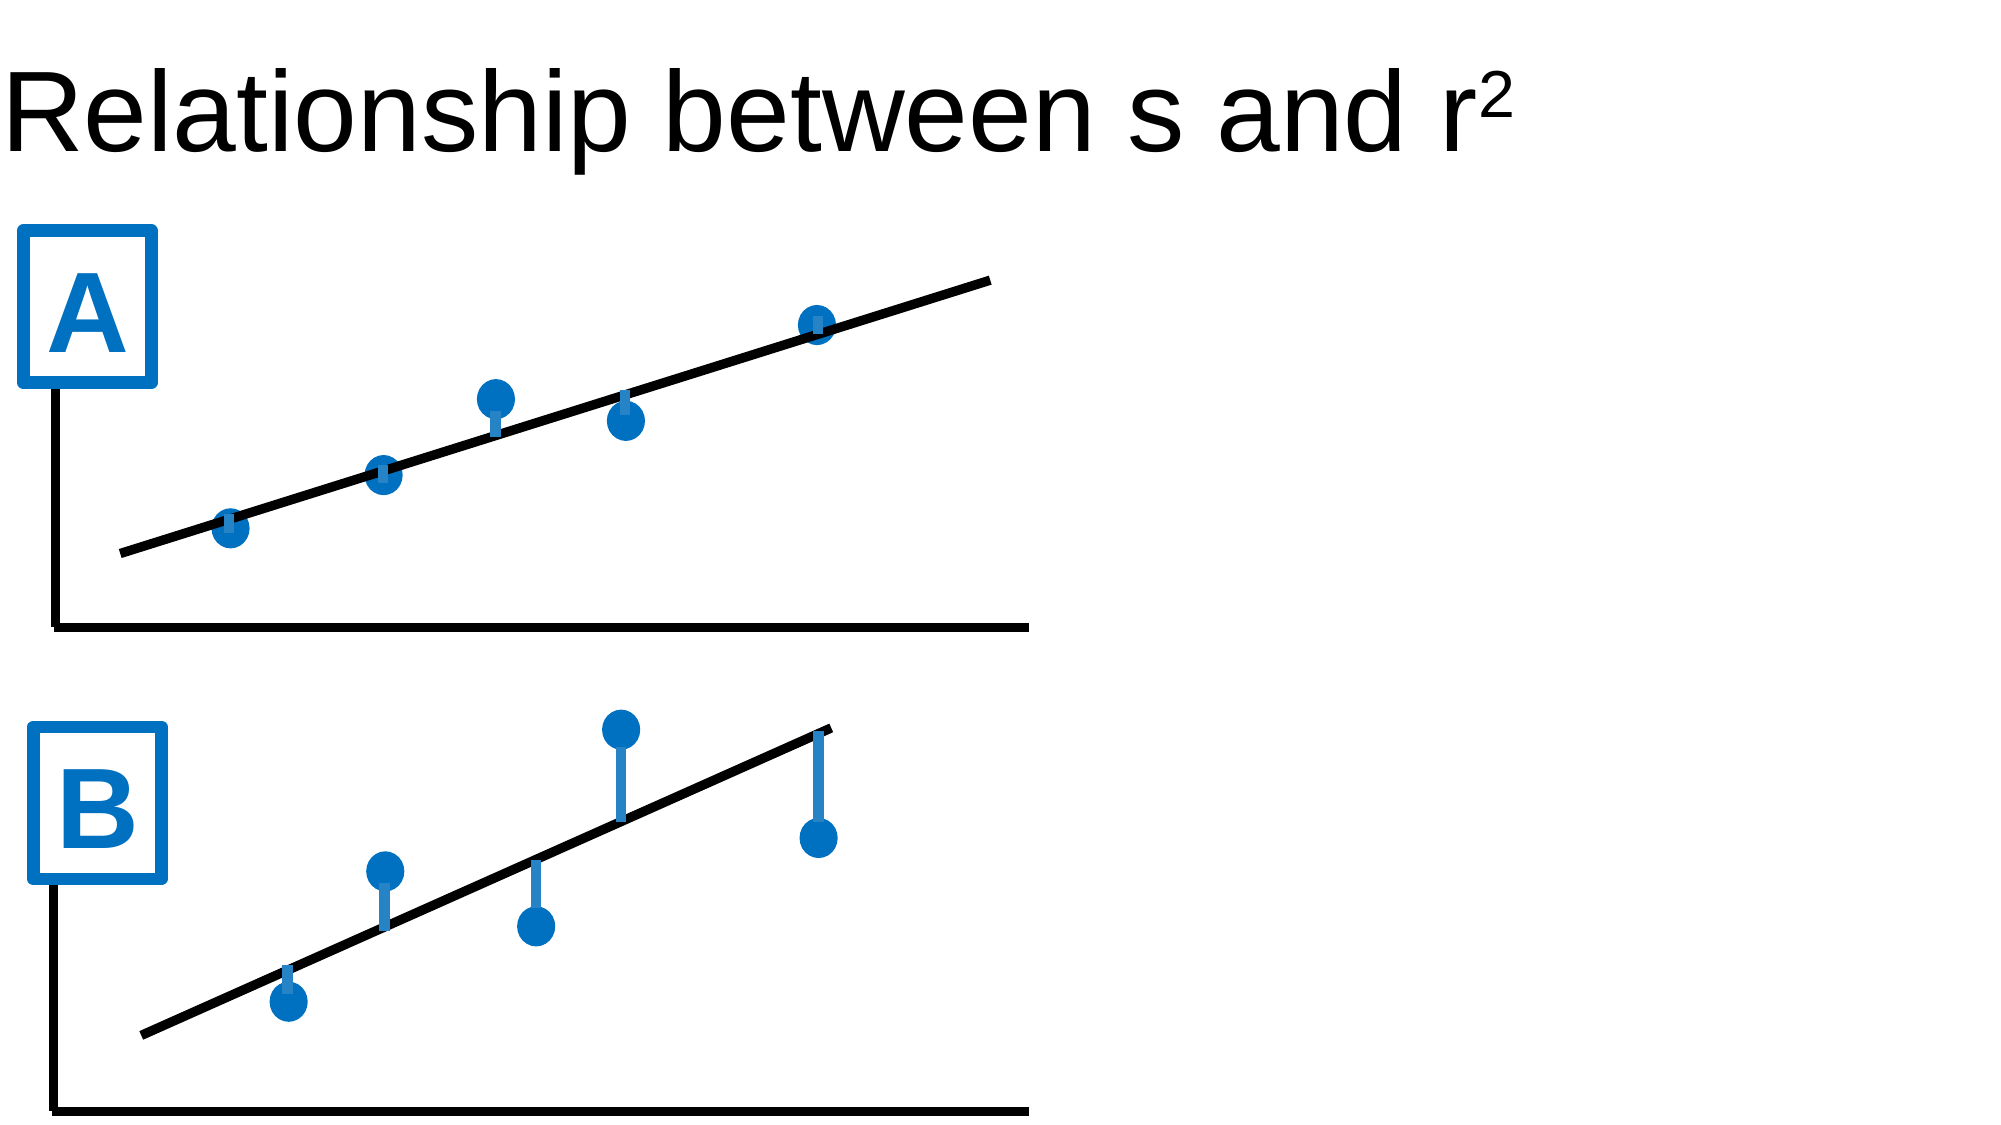

Relationship between s and r2
A

B